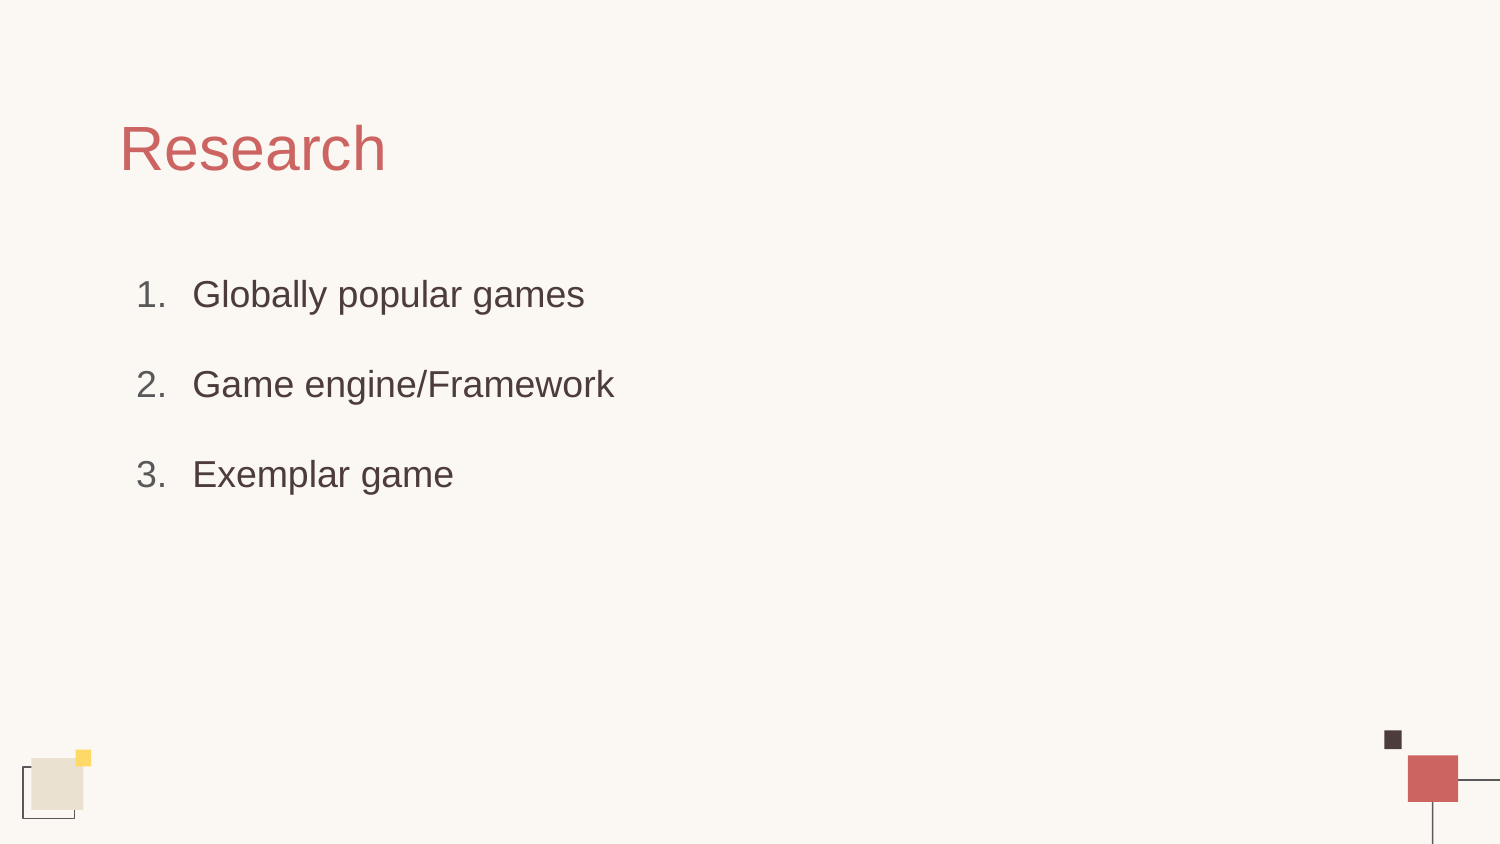

# Research
Globally popular games

Game engine/Framework

Exemplar game